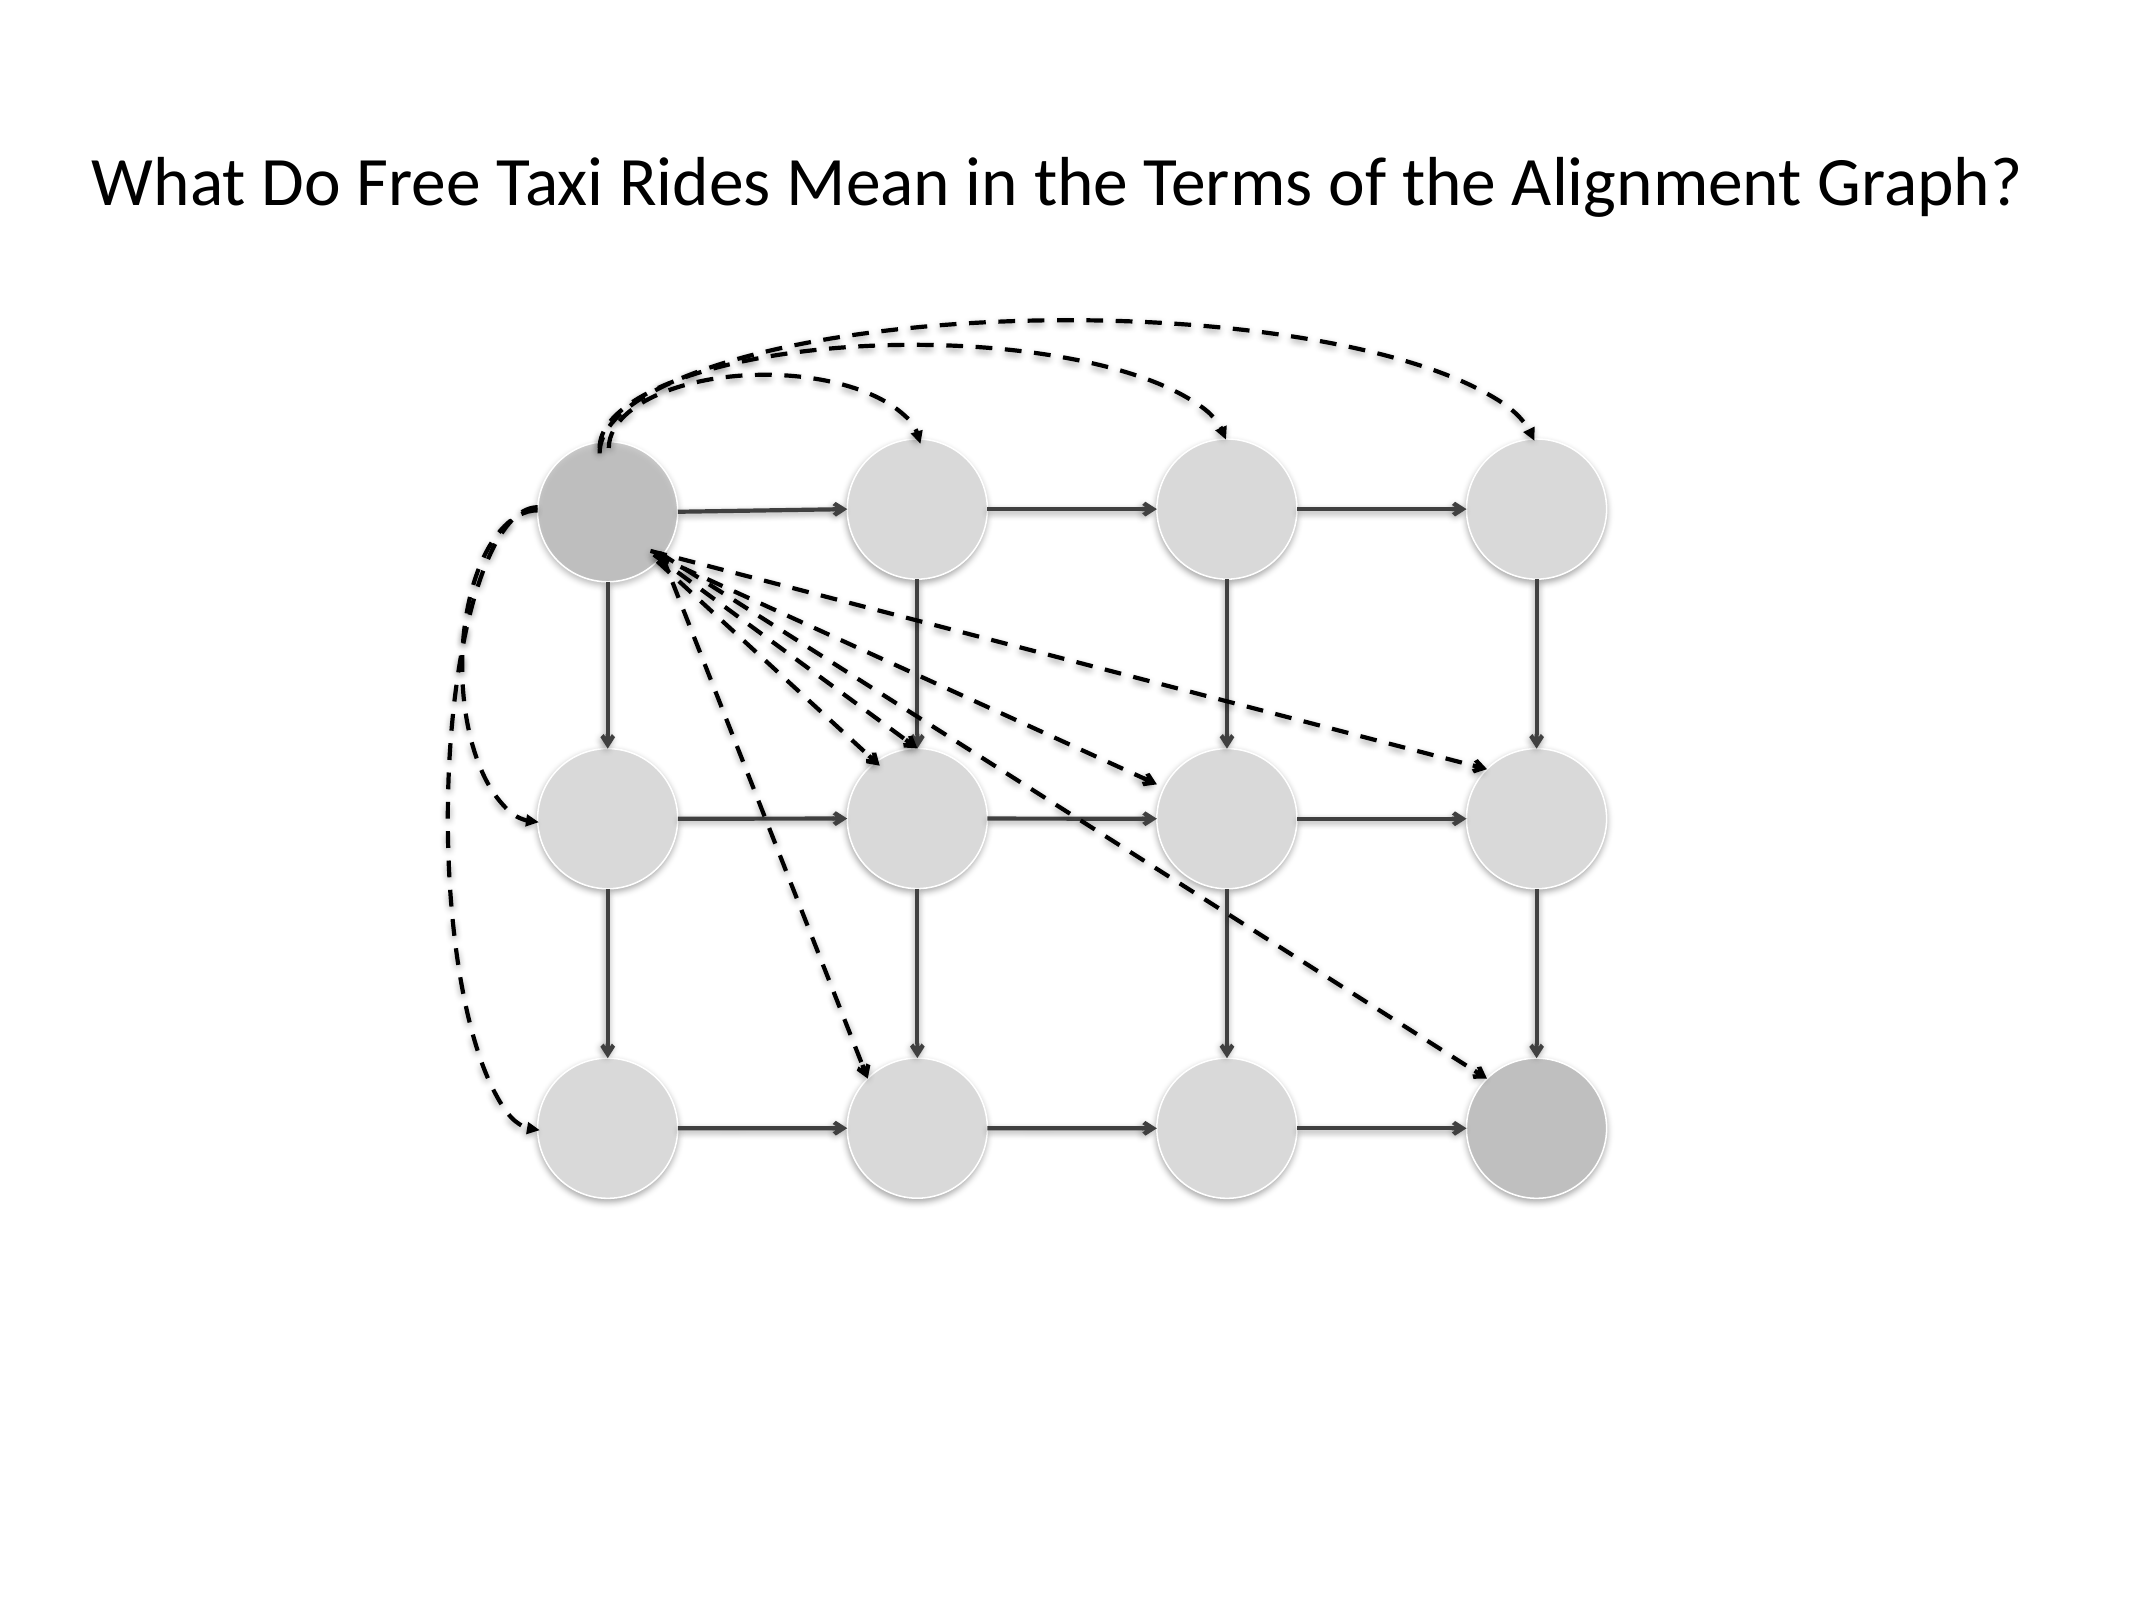

What Do Free Taxi Rides Mean in the Terms of the Alignment Graph?